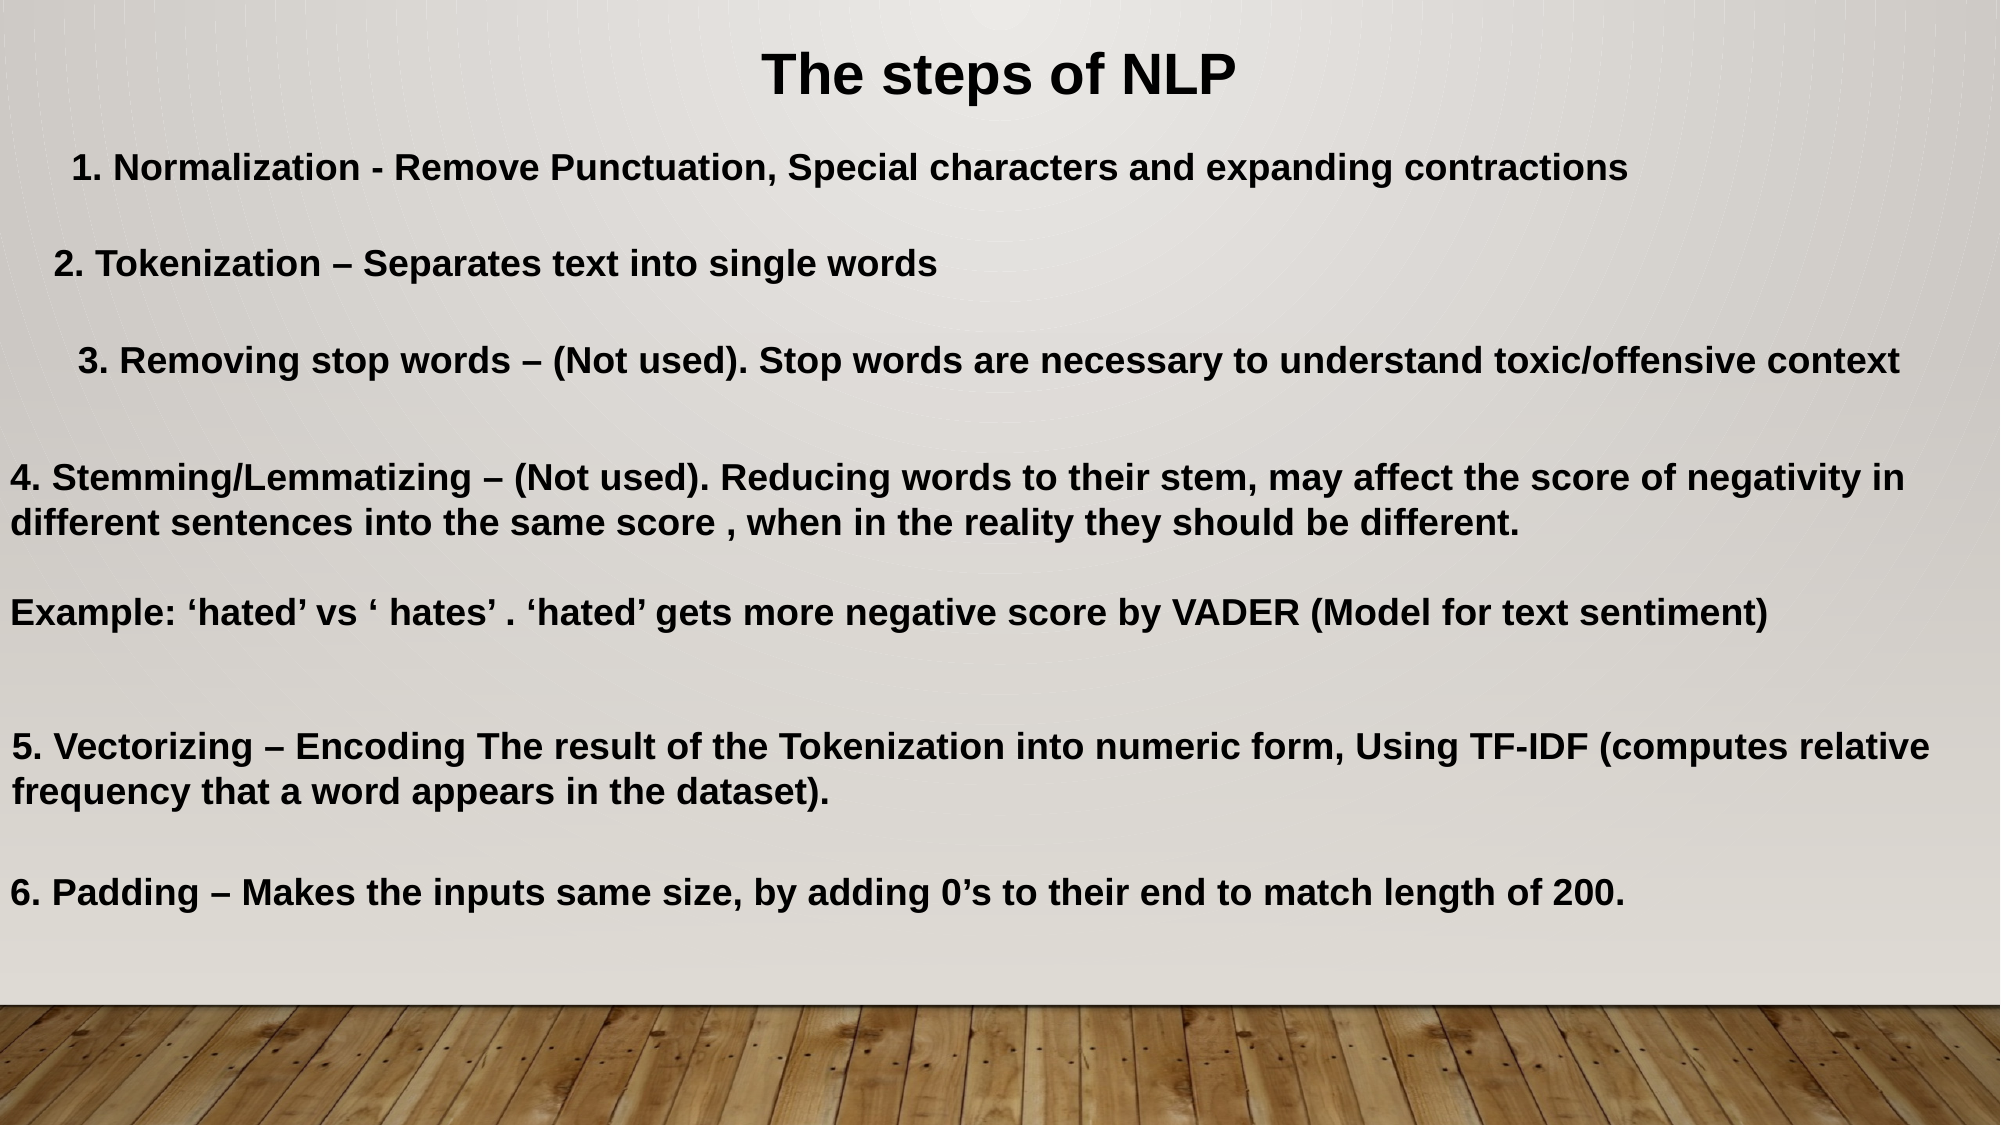

The steps of NLP
1. Normalization - Remove Punctuation, Special characters and expanding contractions
2. Tokenization – Separates text into single words
3. Removing stop words – (Not used). Stop words are necessary to understand toxic/offensive context
4. Stemming/Lemmatizing – (Not used). Reducing words to their stem, may affect the score of negativity in different sentences into the same score , when in the reality they should be different.

Example: ‘hated’ vs ‘ hates’ . ‘hated’ gets more negative score by VADER (Model for text sentiment)
5. Vectorizing – Encoding The result of the Tokenization into numeric form, Using TF-IDF (computes relative frequency that a word appears in the dataset).
6. Padding – Makes the inputs same size, by adding 0’s to their end to match length of 200.